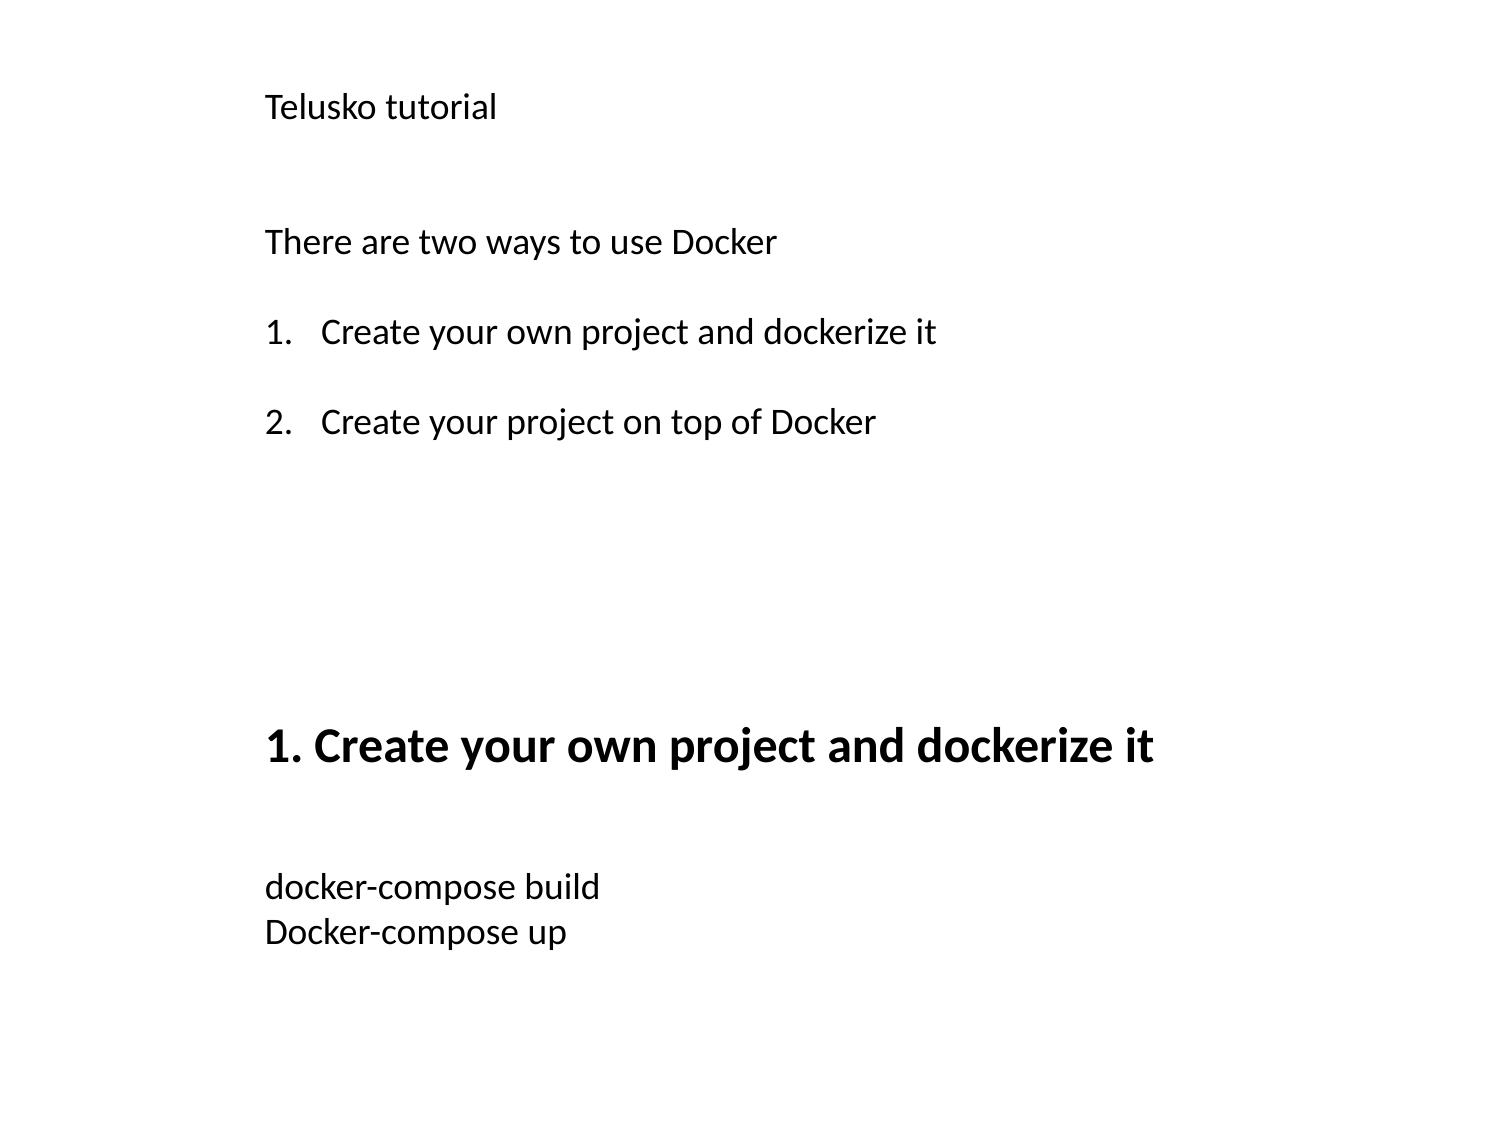

Telusko tutorial

There are two ways to use Docker

Create your own project and dockerize it

Create your project on top of Docker

1. Create your own project and dockerize it

docker-compose build
Docker-compose up